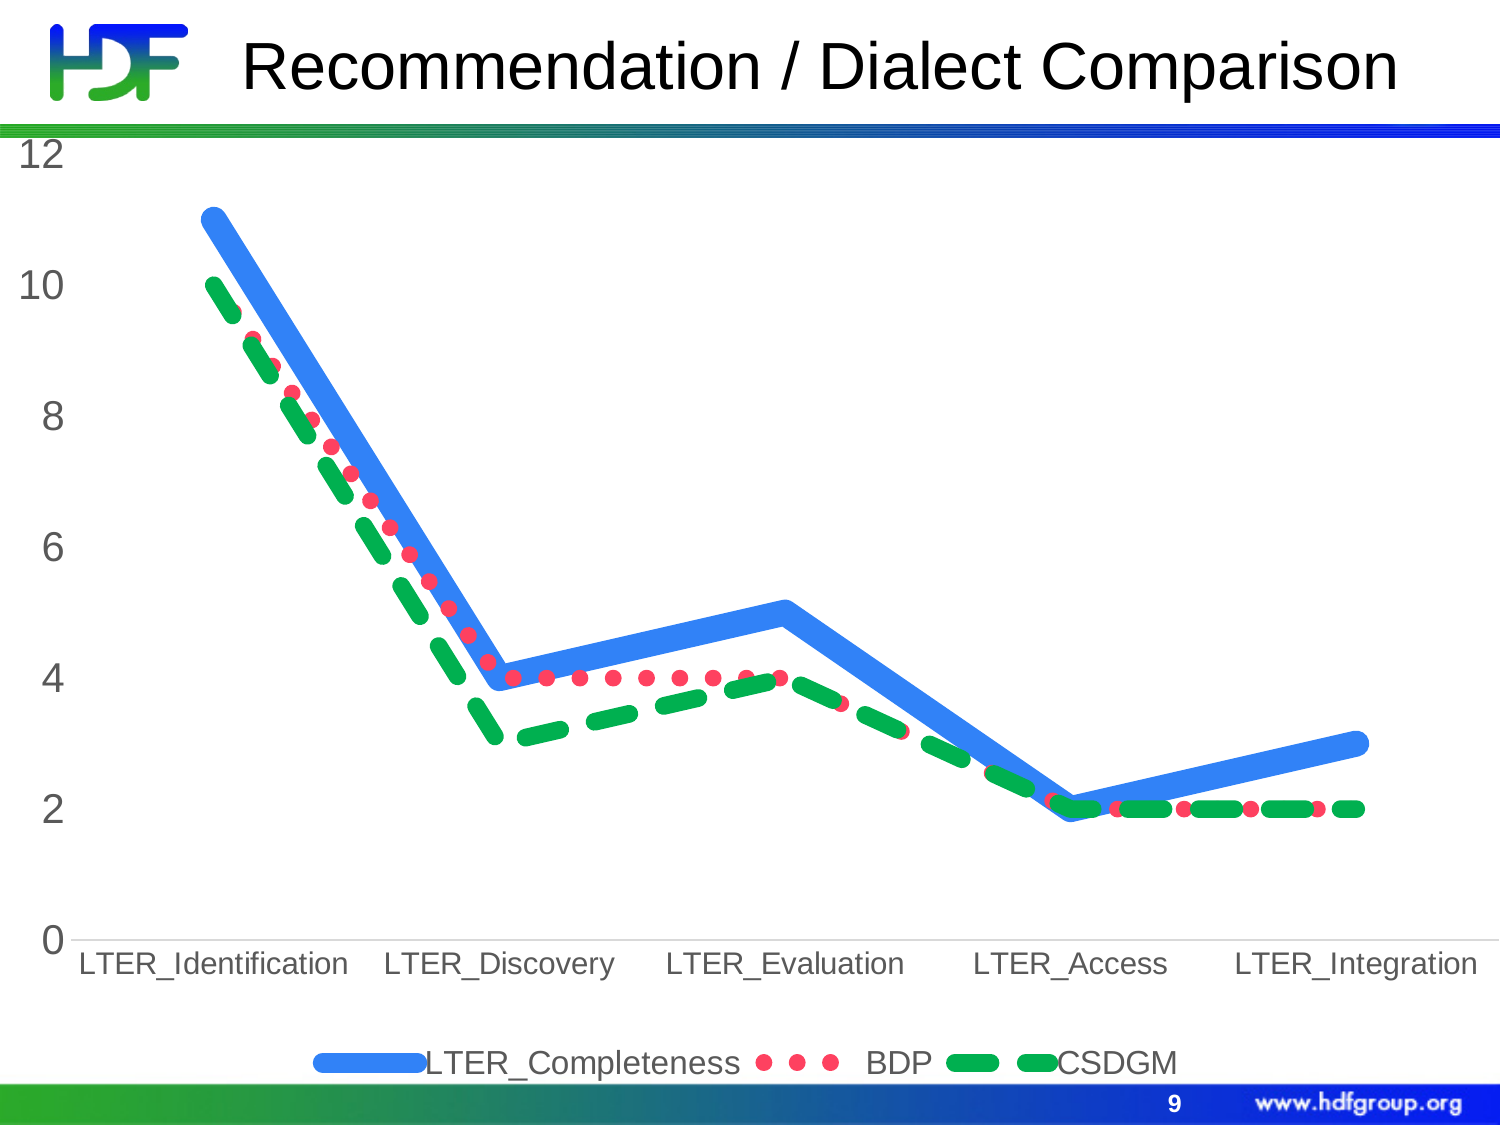

# Recommendation / Dialect Comparison

### Chart

| Category | LTER_Completeness | BDP | CSDGM |
|---|---|---|---|
| LTER_Identification | 11.0 | 10.0 | 10.0 |
| LTER_Discovery | 4.0 | 4.0 | 3.0 |
| LTER_Evaluation | 5.0 | 4.0 | 4.0 |
| LTER_Access | 2.0 | 2.0 | 2.0 |
| LTER_Integration | 3.0 | 2.0 | 2.0 |
data.ucar.edu
Sharable Metadata
Metadata
Documentation
9